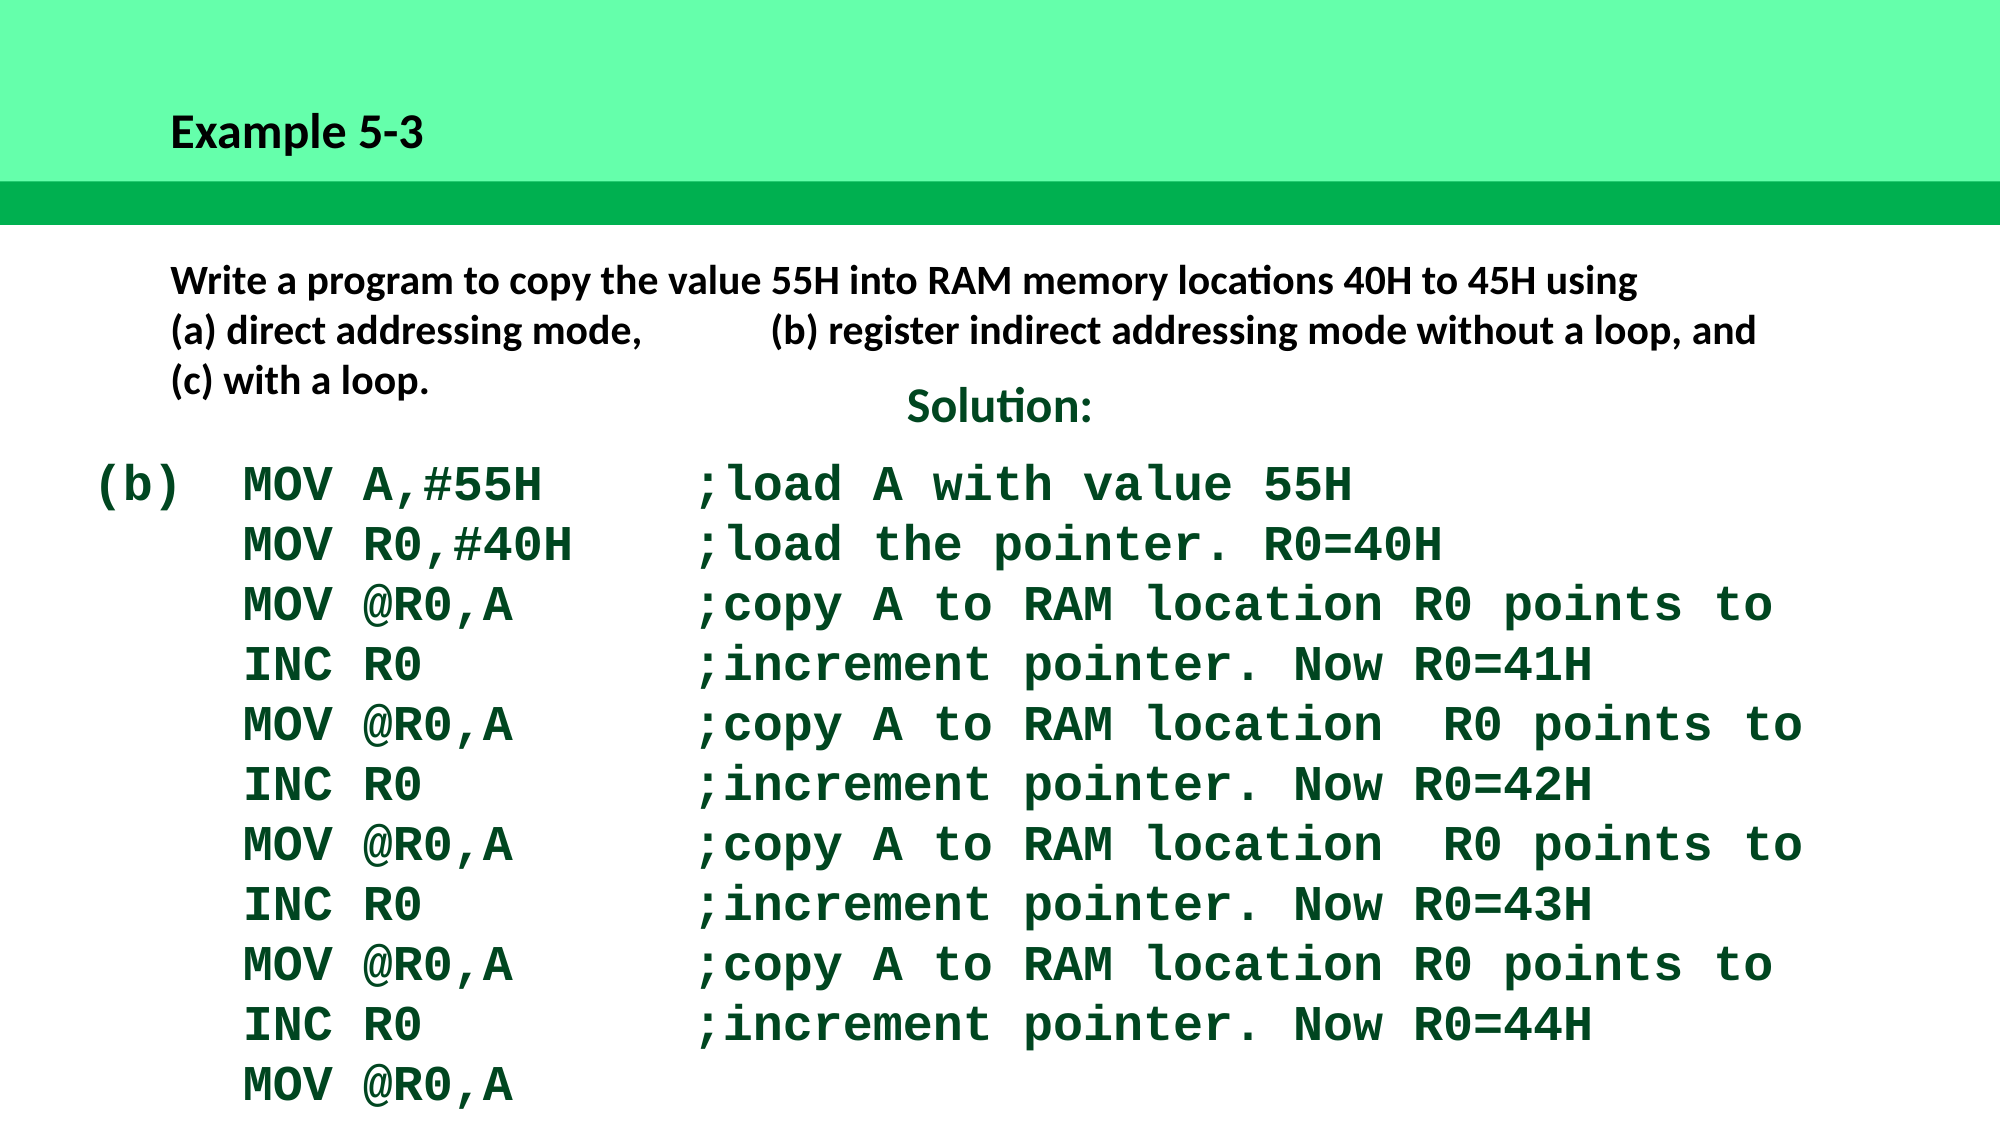

Example 5-3
Write a program to copy the value 55H into RAM memory locations 40H to 45H using
(a) direct addressing mode,  	(b) register indirect addressing mode without a loop, and
(c) with a loop.
Solution:
(b)	MOV A,#55H	;load A with value 55H
	MOV R0,#40H	;load the pointer. R0=40H
	MOV @R0,A		;copy A to RAM location R0 points to
	INC R0		;increment pointer. Now R0=41H
	MOV @R0,A		;copy A to RAM location 	R0 points to
	INC R0		;increment pointer. Now R0=42H
	MOV @R0,A		;copy A to RAM location 	R0 points to
	INC R0		;increment pointer. Now R0=43H
	MOV @R0,A		;copy A to RAM location R0 points to
	INC R0		;increment pointer. Now R0=44H
	MOV @R0,A